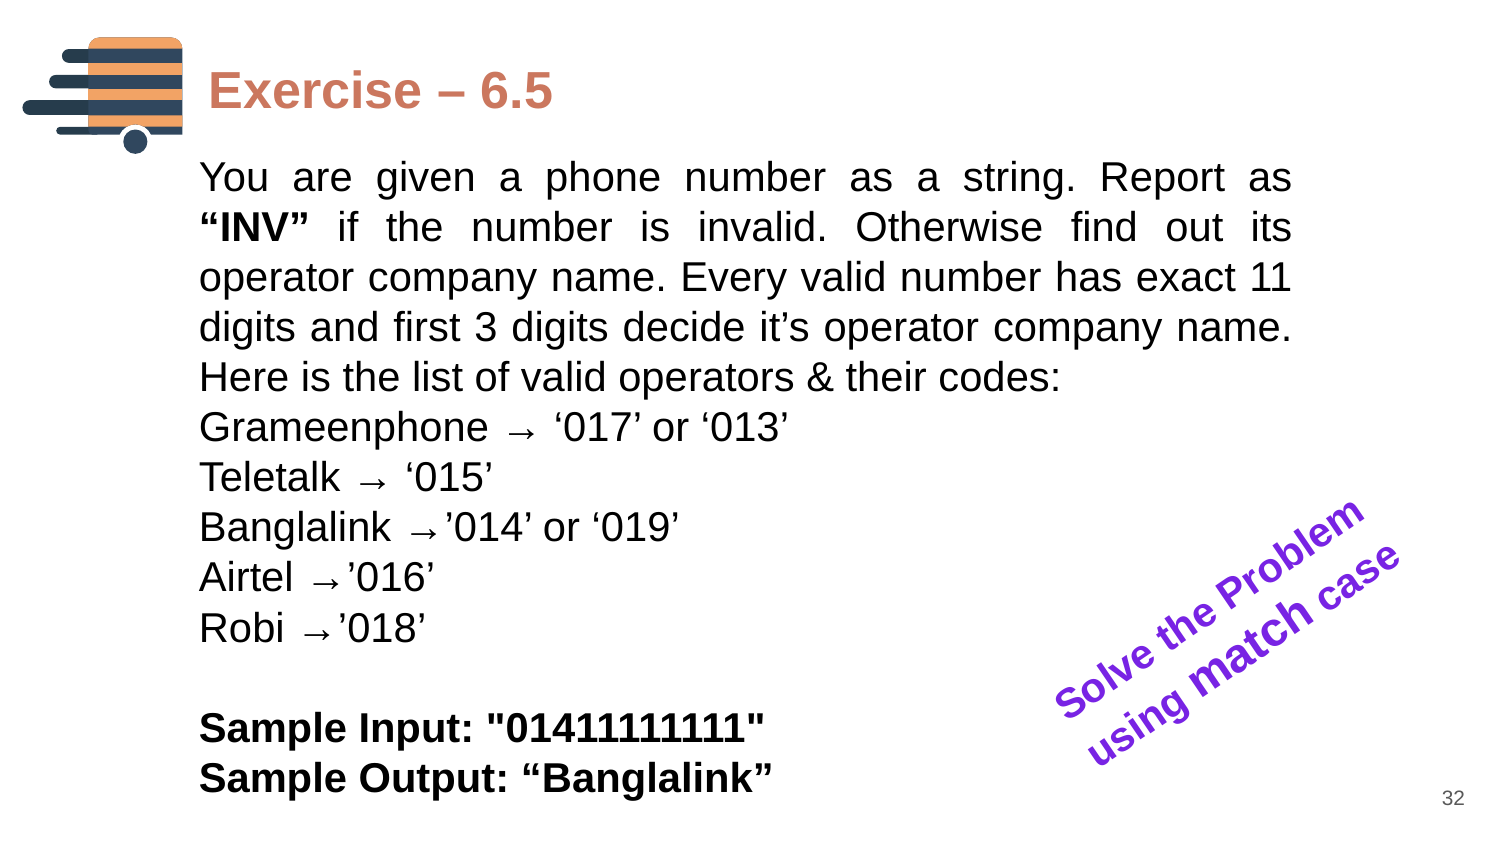

Exercise – 6.5

You are given a phone number as a string. Report as “INV” if the number is invalid. Otherwise find out its operator company name. Every valid number has exact 11 digits and first 3 digits decide it’s operator company name. Here is the list of valid operators & their codes:
Grameenphone → ‘017’ or ‘013’
Teletalk → ‘015’
Banglalink →’014’ or ‘019’
Airtel →’016’
Robi →’018’

Sample Input: "01411111111"
Sample Output: “Banglalink”

Solve the Problem using match case
32